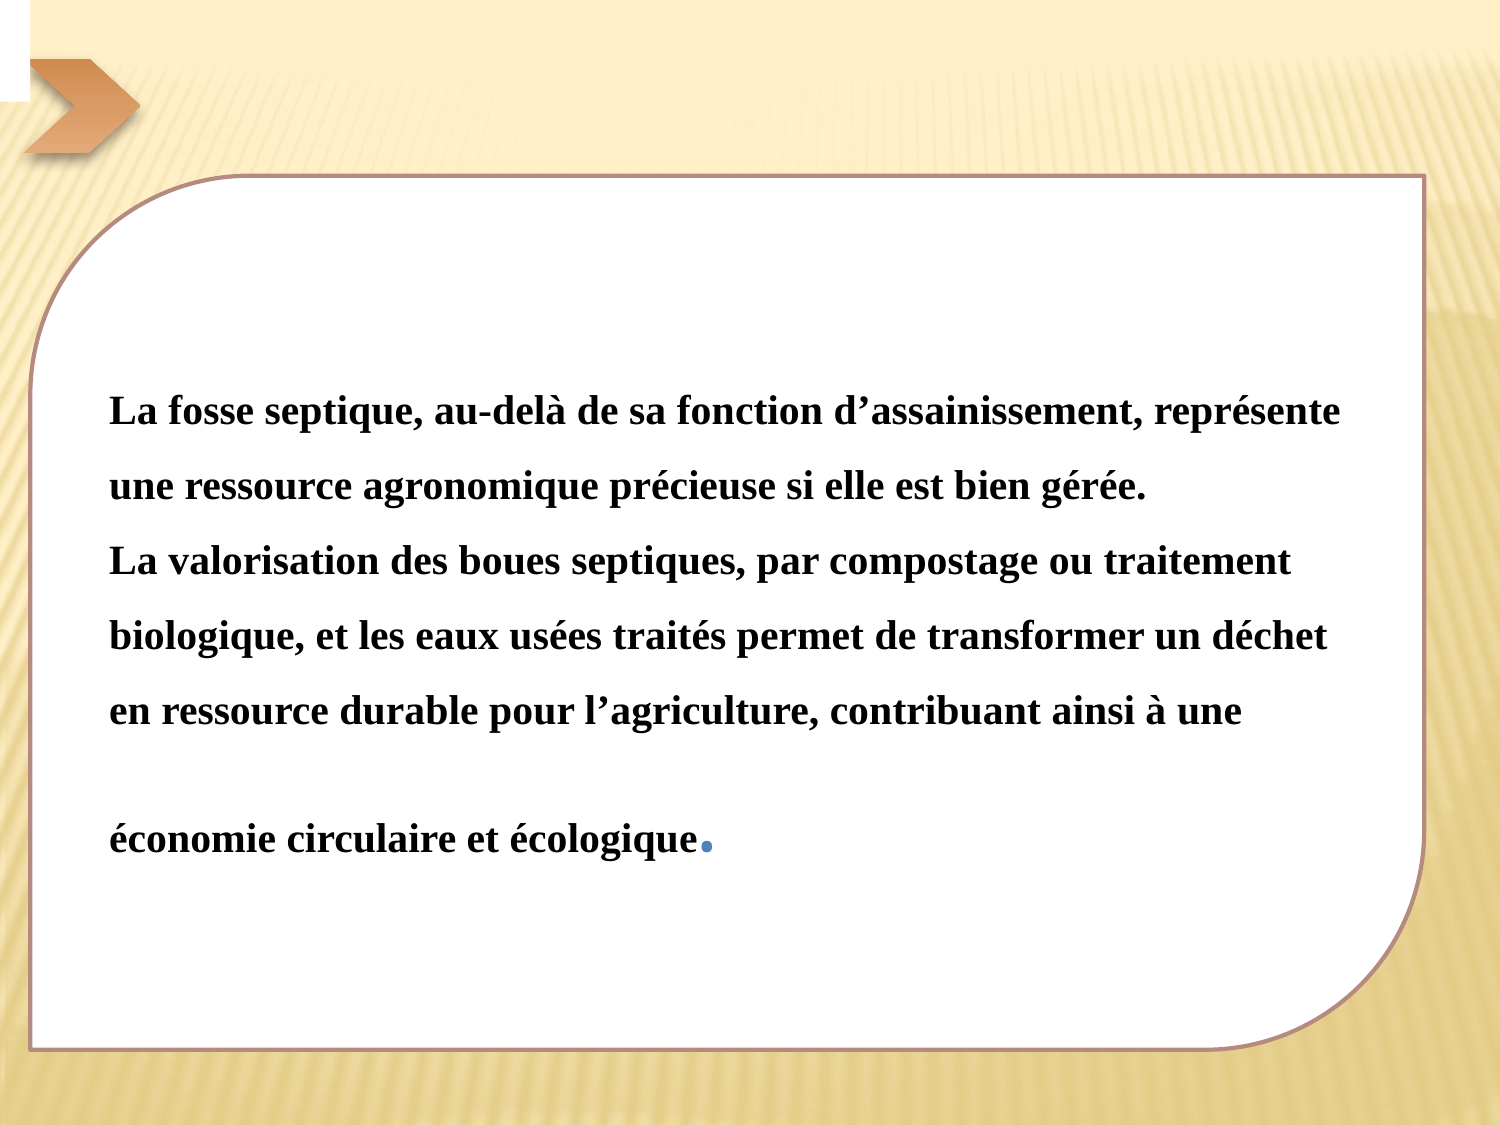

CONCLUSION
La fosse septique, au-delà de sa fonction d’assainissement, représente une ressource agronomique précieuse si elle est bien gérée.
La valorisation des boues septiques, par compostage ou traitement biologique, et les eaux usées traités permet de transformer un déchet en ressource durable pour l’agriculture, contribuant ainsi à une économie circulaire et écologique.